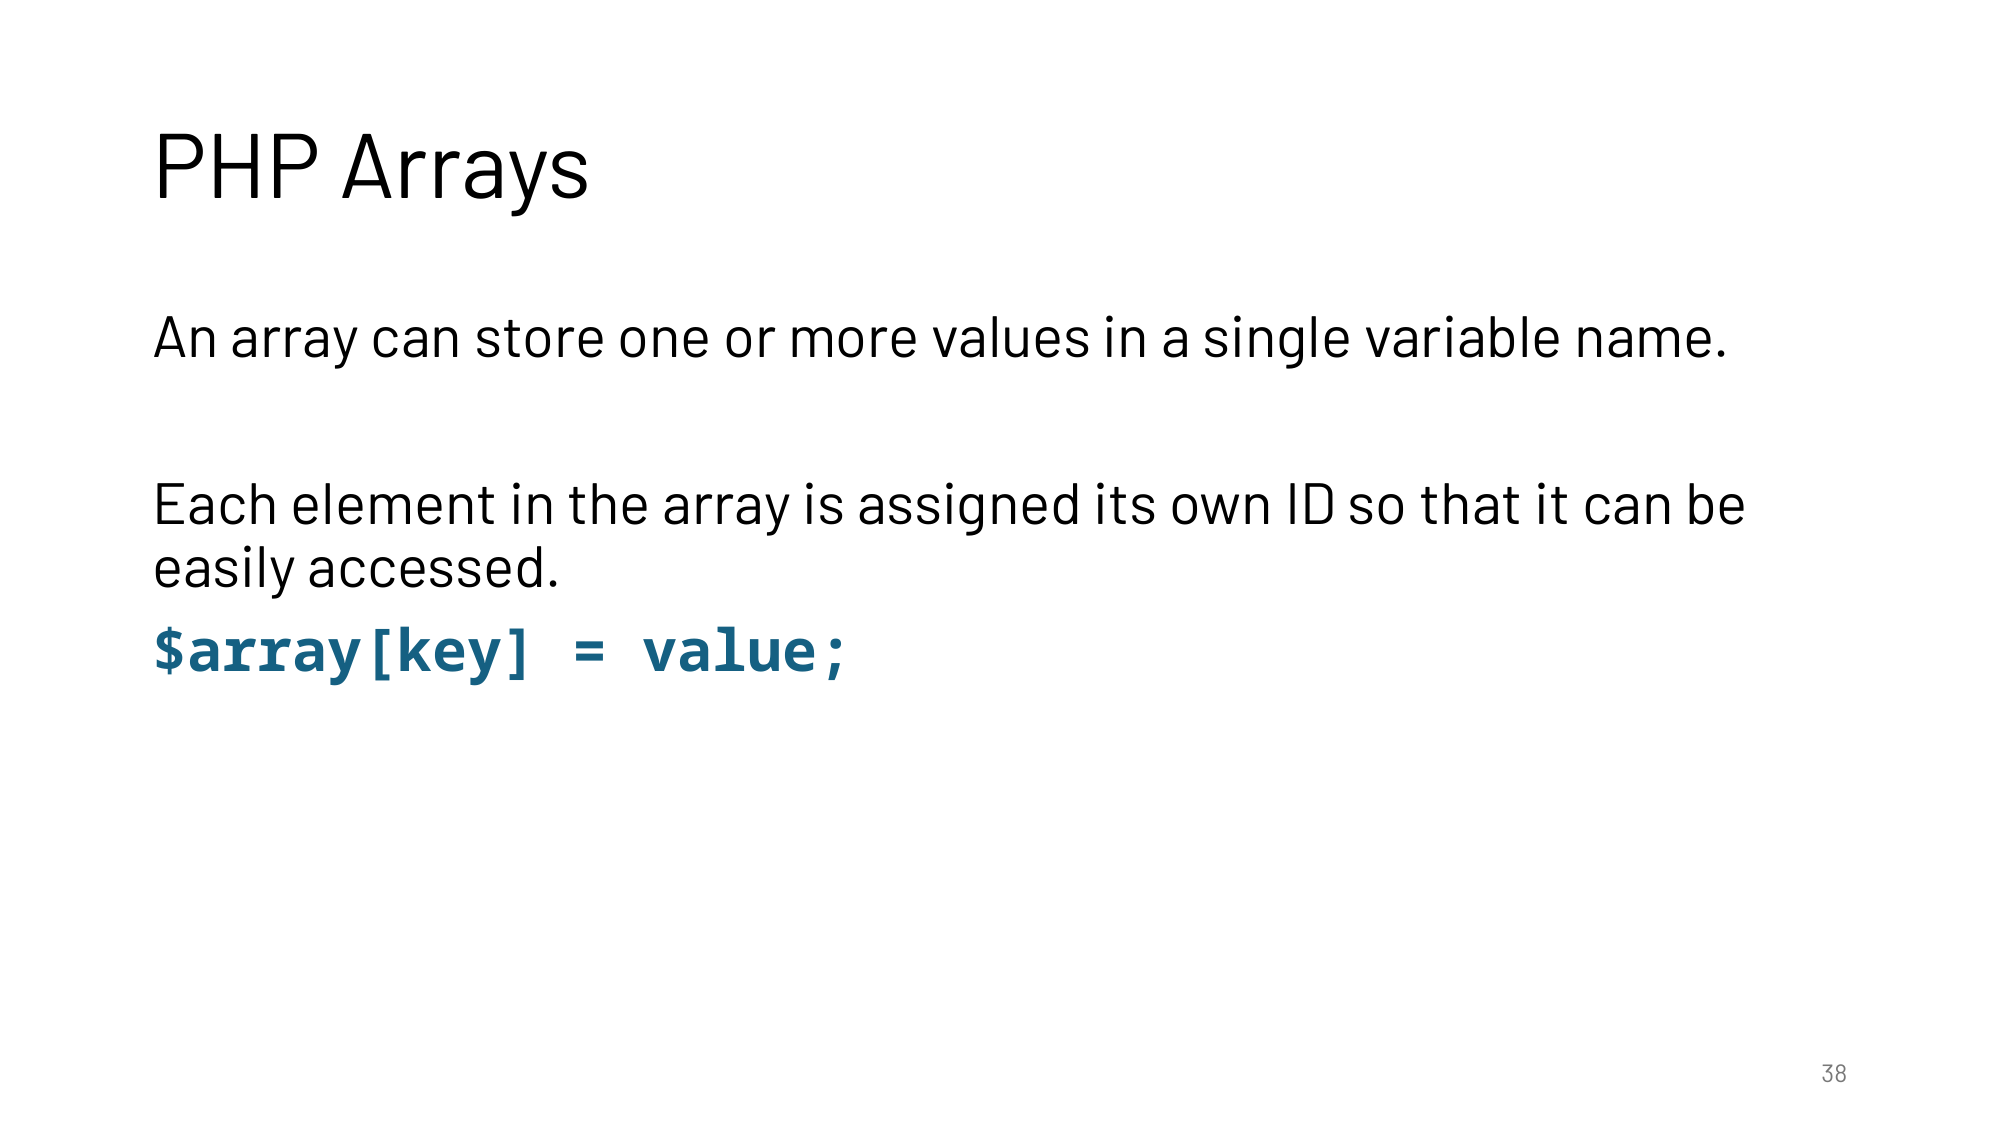

# PHP Arrays
An array can store one or more values in a single variable name.

Each element in the array is assigned its own ID so that it can be easily accessed.
$array[key] = value;

38